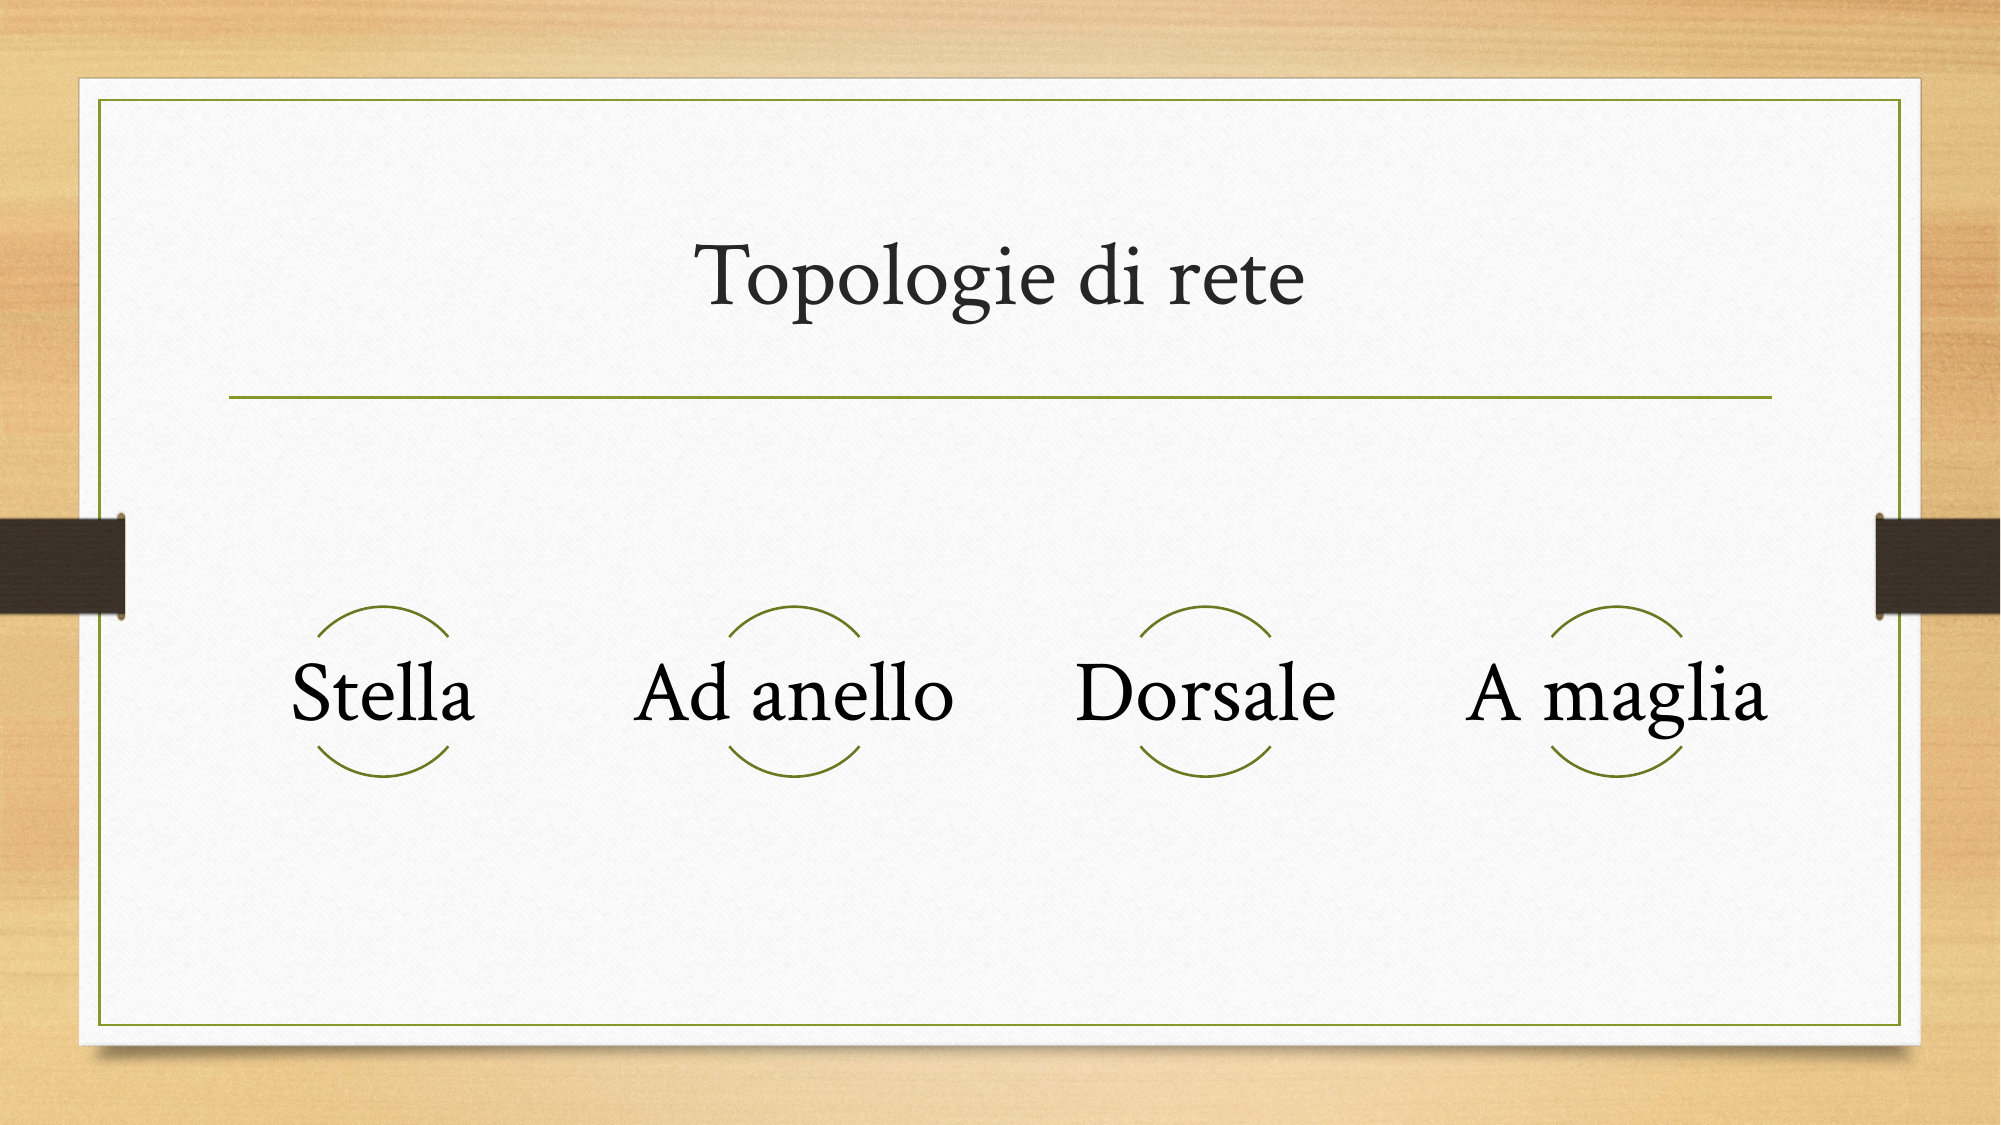

# Topologie di rete
Stella
Ad anello
Dorsale
A maglia